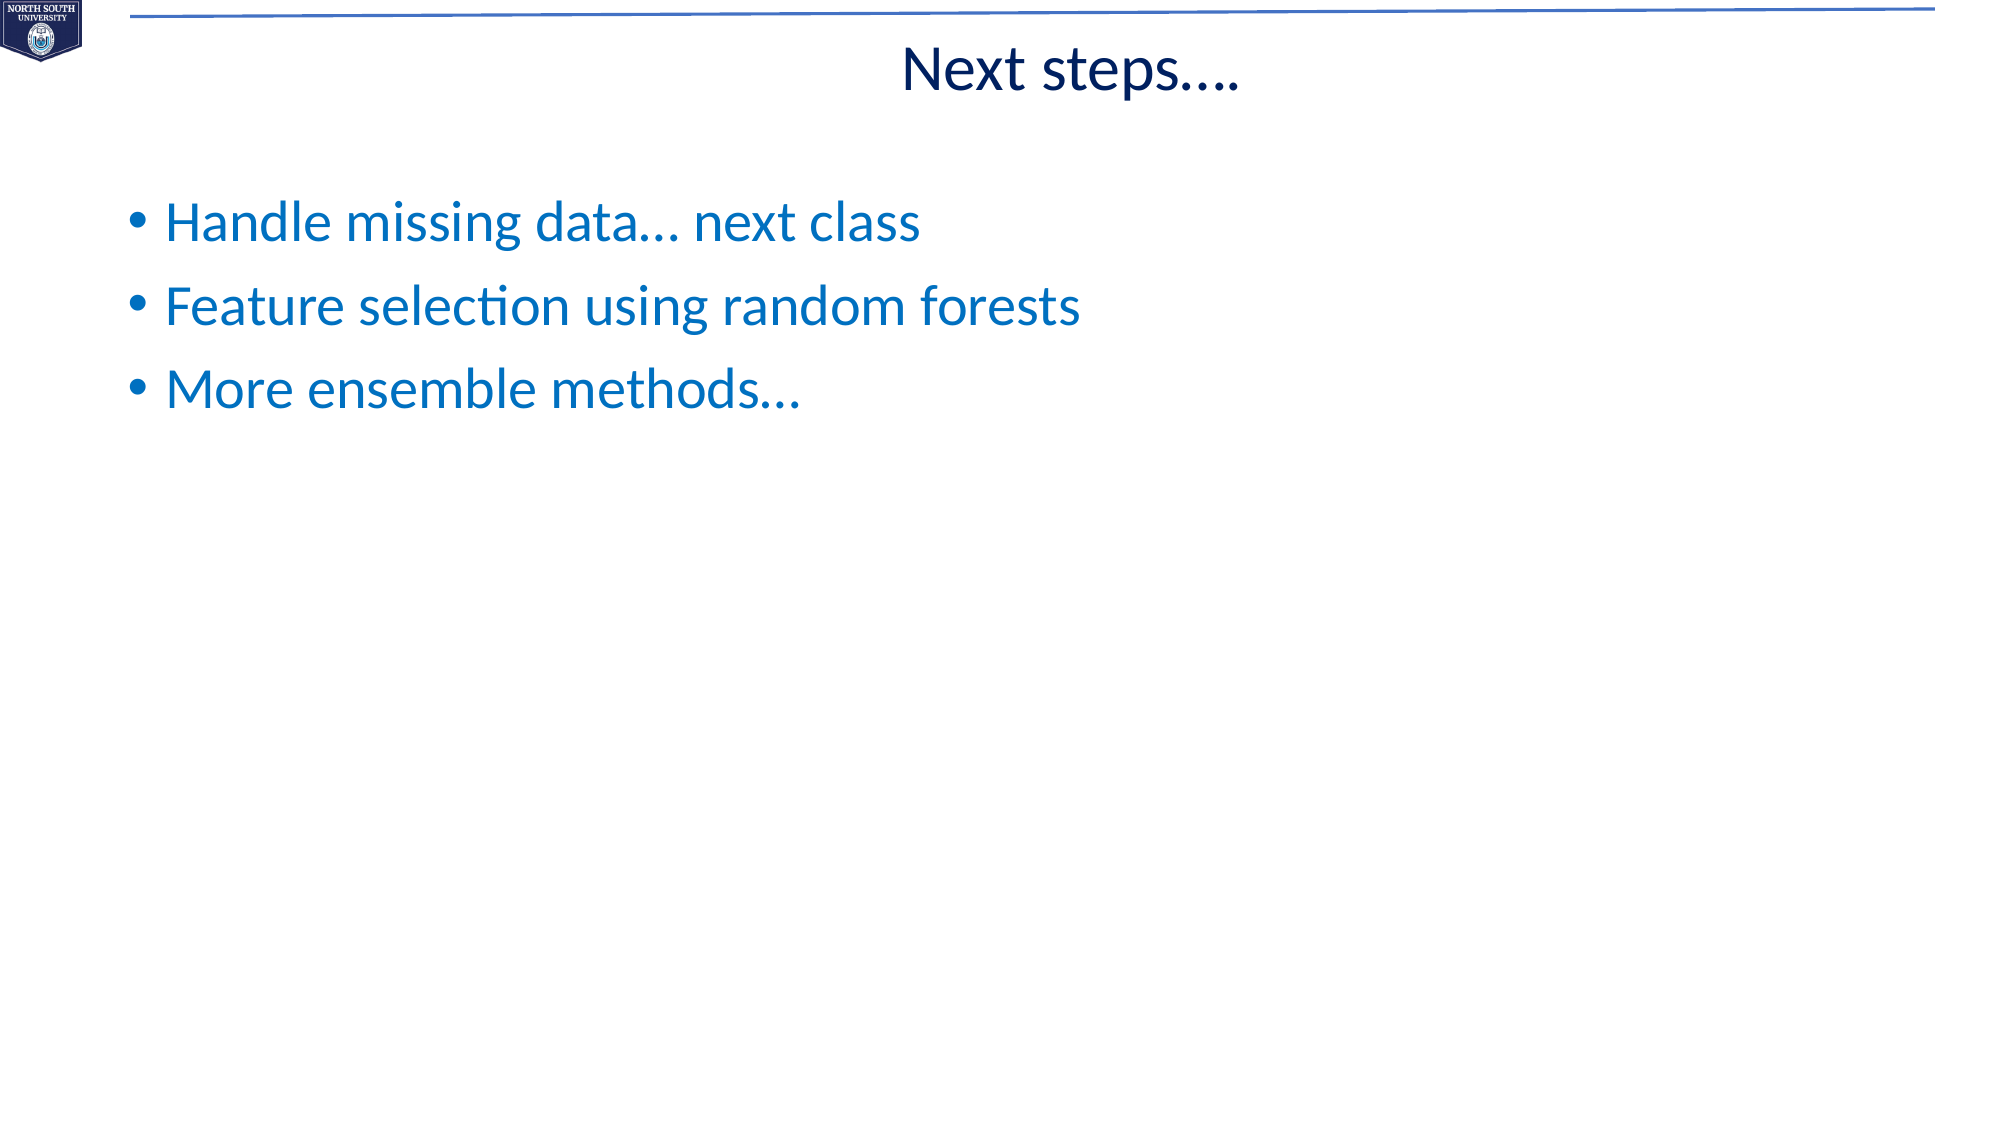

# Next steps….
Handle missing data… next class
Feature selection using random forests
More ensemble methods…